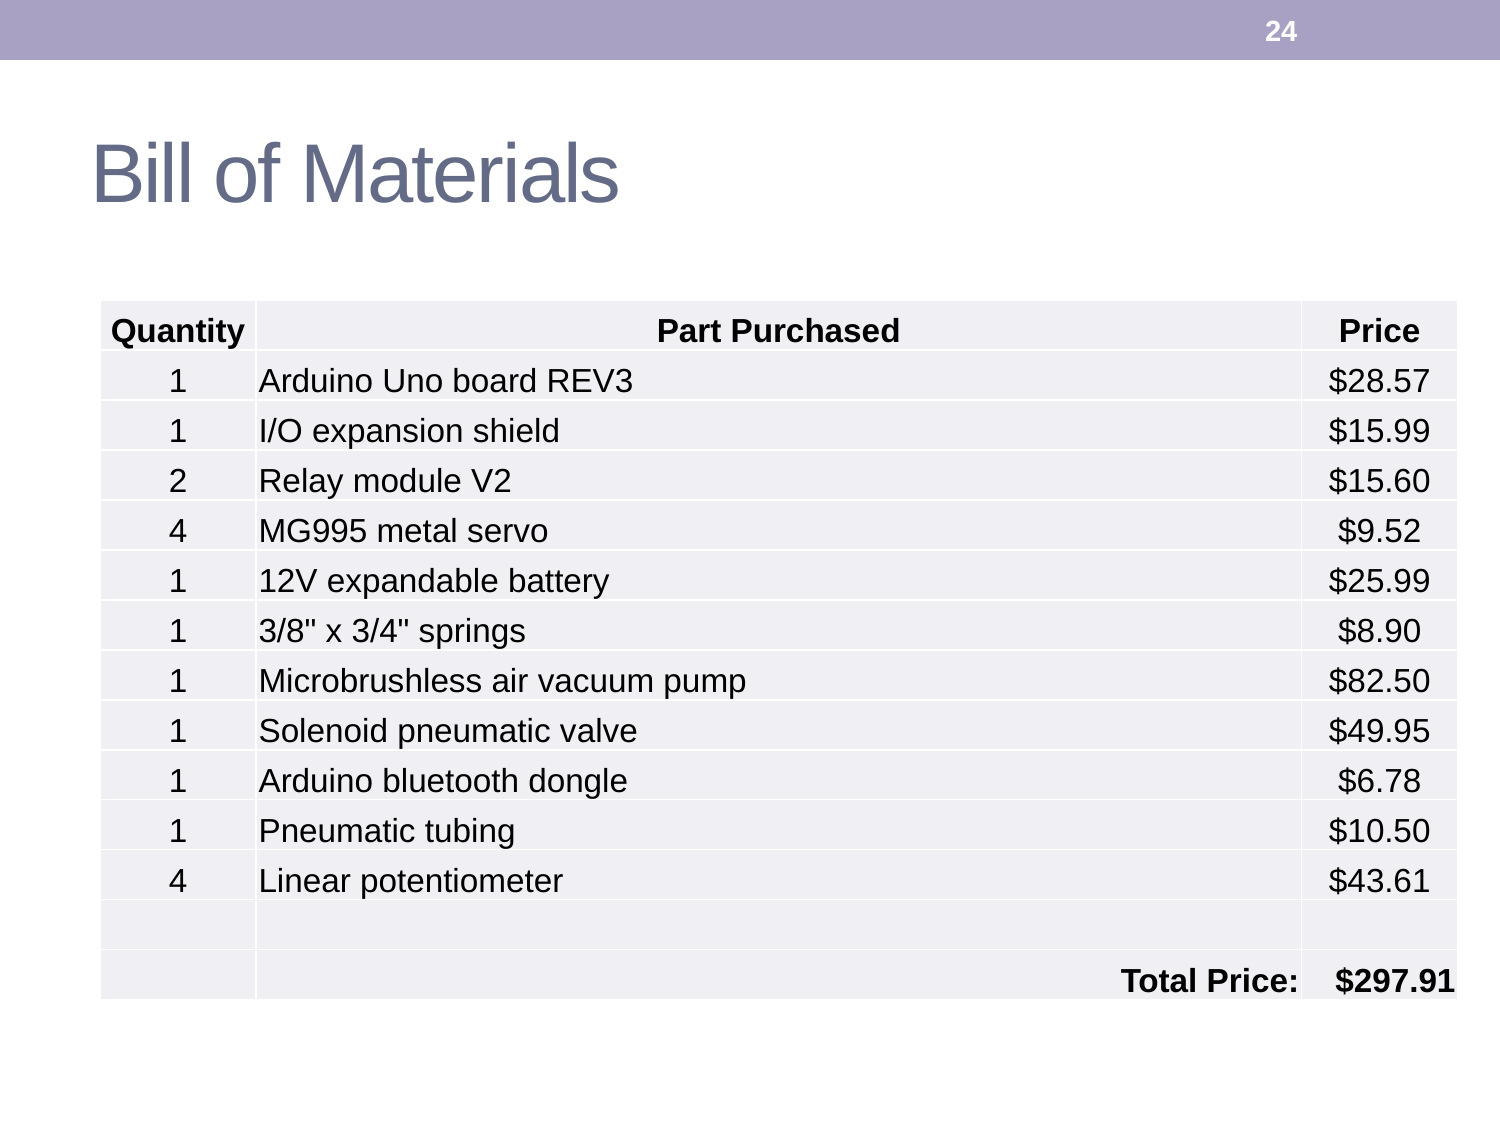

24
# Bill of Materials
| Quantity | Part Purchased | Price |
| --- | --- | --- |
| 1 | Arduino Uno board REV3 | $28.57 |
| 1 | I/O expansion shield | $15.99 |
| 2 | Relay module V2 | $15.60 |
| 4 | MG995 metal servo | $9.52 |
| 1 | 12V expandable battery | $25.99 |
| 1 | 3/8" x 3/4" springs | $8.90 |
| 1 | Microbrushless air vacuum pump | $82.50 |
| 1 | Solenoid pneumatic valve | $49.95 |
| 1 | Arduino bluetooth dongle | $6.78 |
| 1 | Pneumatic tubing | $10.50 |
| 4 | Linear potentiometer | $43.61 |
|  |  |  |
|  | Total Price: | $297.91 |